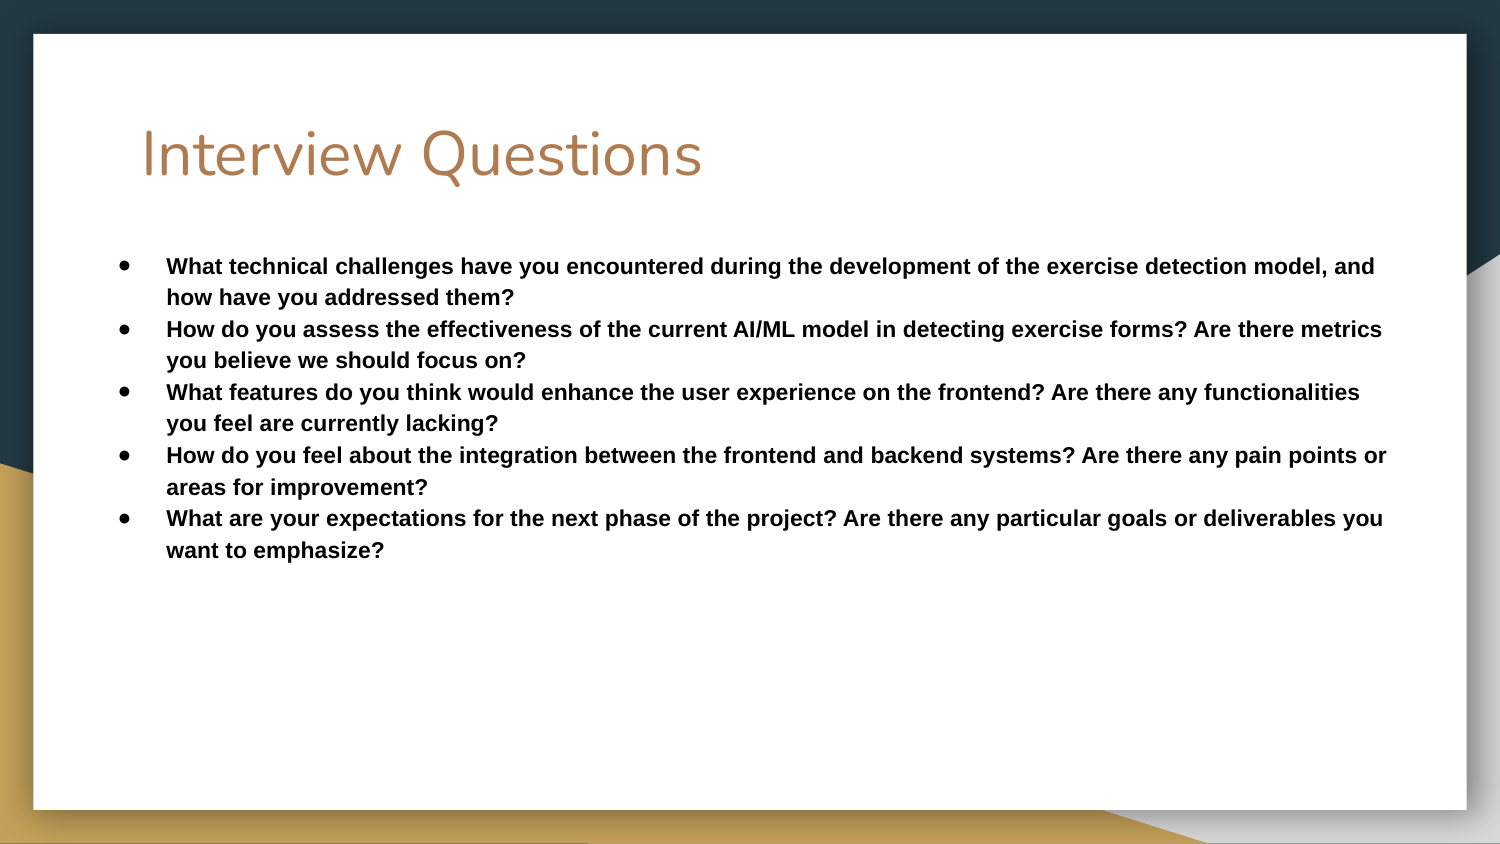

# Interview Questions
What technical challenges have you encountered during the development of the exercise detection model, and how have you addressed them?
How do you assess the effectiveness of the current AI/ML model in detecting exercise forms? Are there metrics you believe we should focus on?
What features do you think would enhance the user experience on the frontend? Are there any functionalities you feel are currently lacking?
How do you feel about the integration between the frontend and backend systems? Are there any pain points or areas for improvement?
What are your expectations for the next phase of the project? Are there any particular goals or deliverables you want to emphasize?